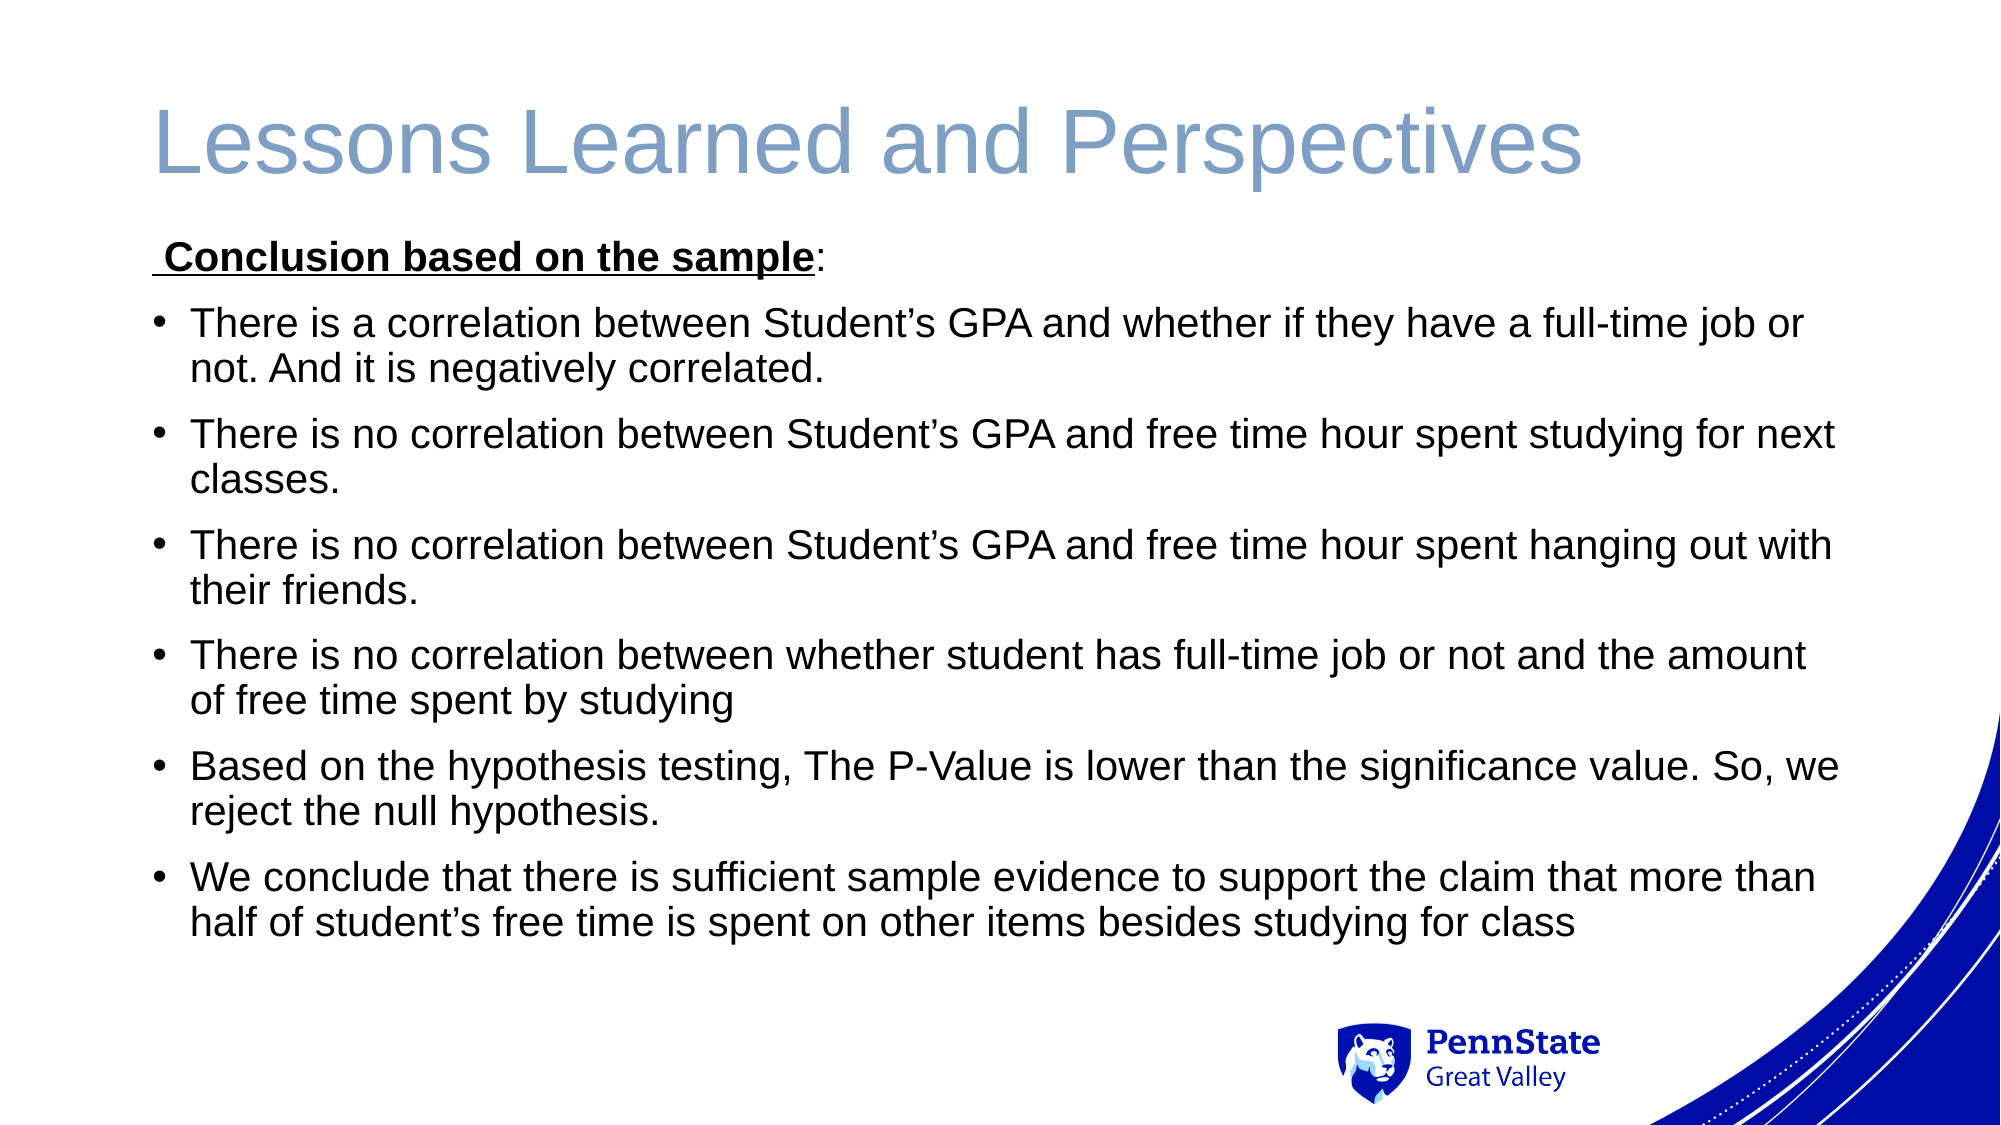

# Lessons Learned and Perspectives
 Conclusion based on the sample:
There is a correlation between Student’s GPA and whether if they have a full-time job or not. And it is negatively correlated.
There is no correlation between Student’s GPA and free time hour spent studying for next classes.
There is no correlation between Student’s GPA and free time hour spent hanging out with their friends.
There is no correlation between whether student has full-time job or not and the amount of free time spent by studying
Based on the hypothesis testing, The P-Value is lower than the significance value. So, we reject the null hypothesis.
We conclude that there is sufficient sample evidence to support the claim that more than half of student’s free time is spent on other items besides studying for class